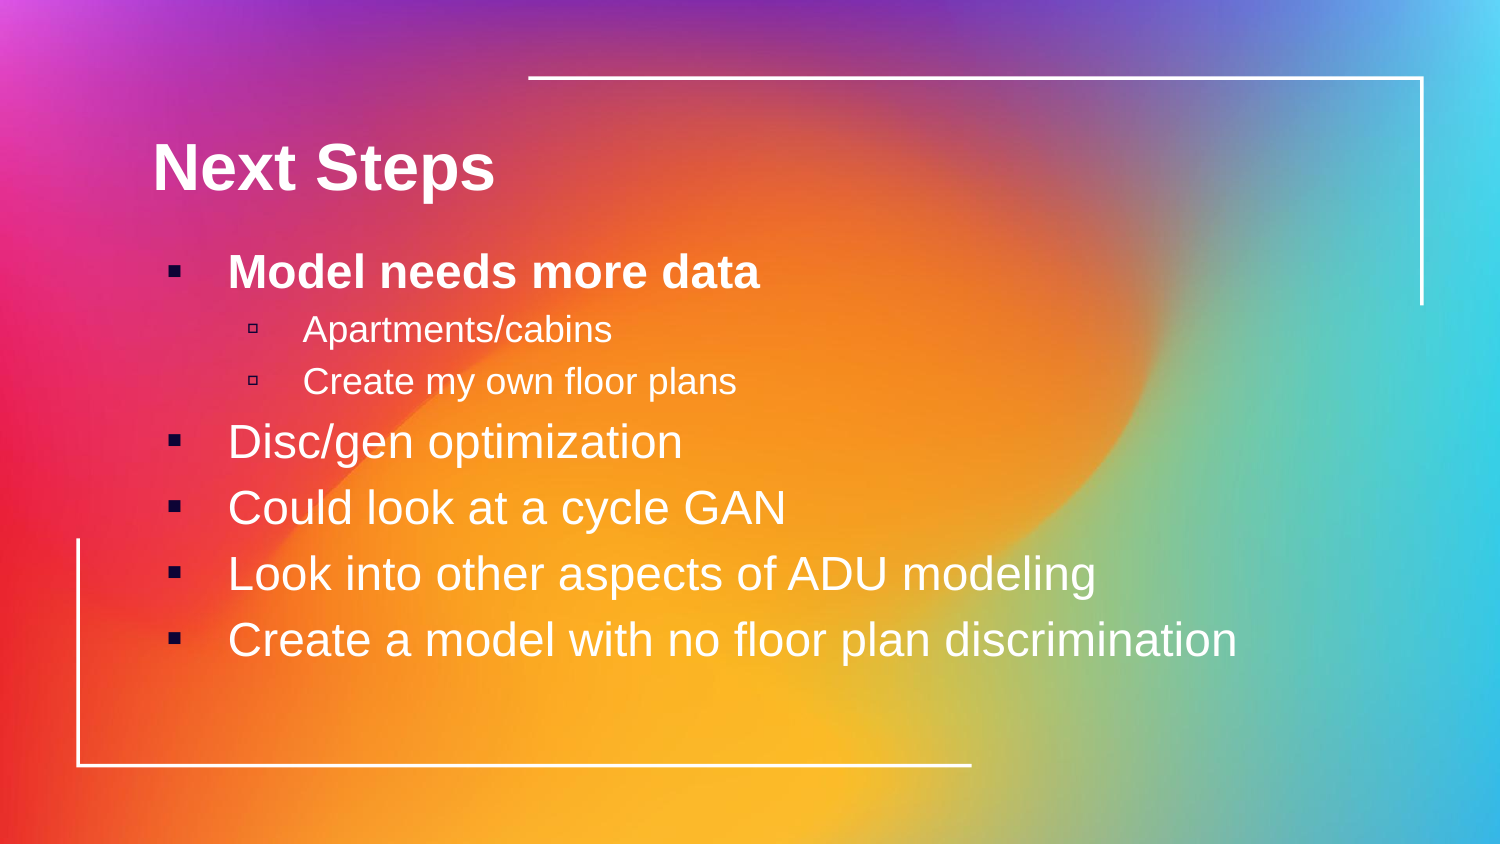

Next Steps
Model needs more data
Apartments/cabins
Create my own floor plans
Disc/gen optimization
Could look at a cycle GAN
Look into other aspects of ADU modeling
Create a model with no floor plan discrimination